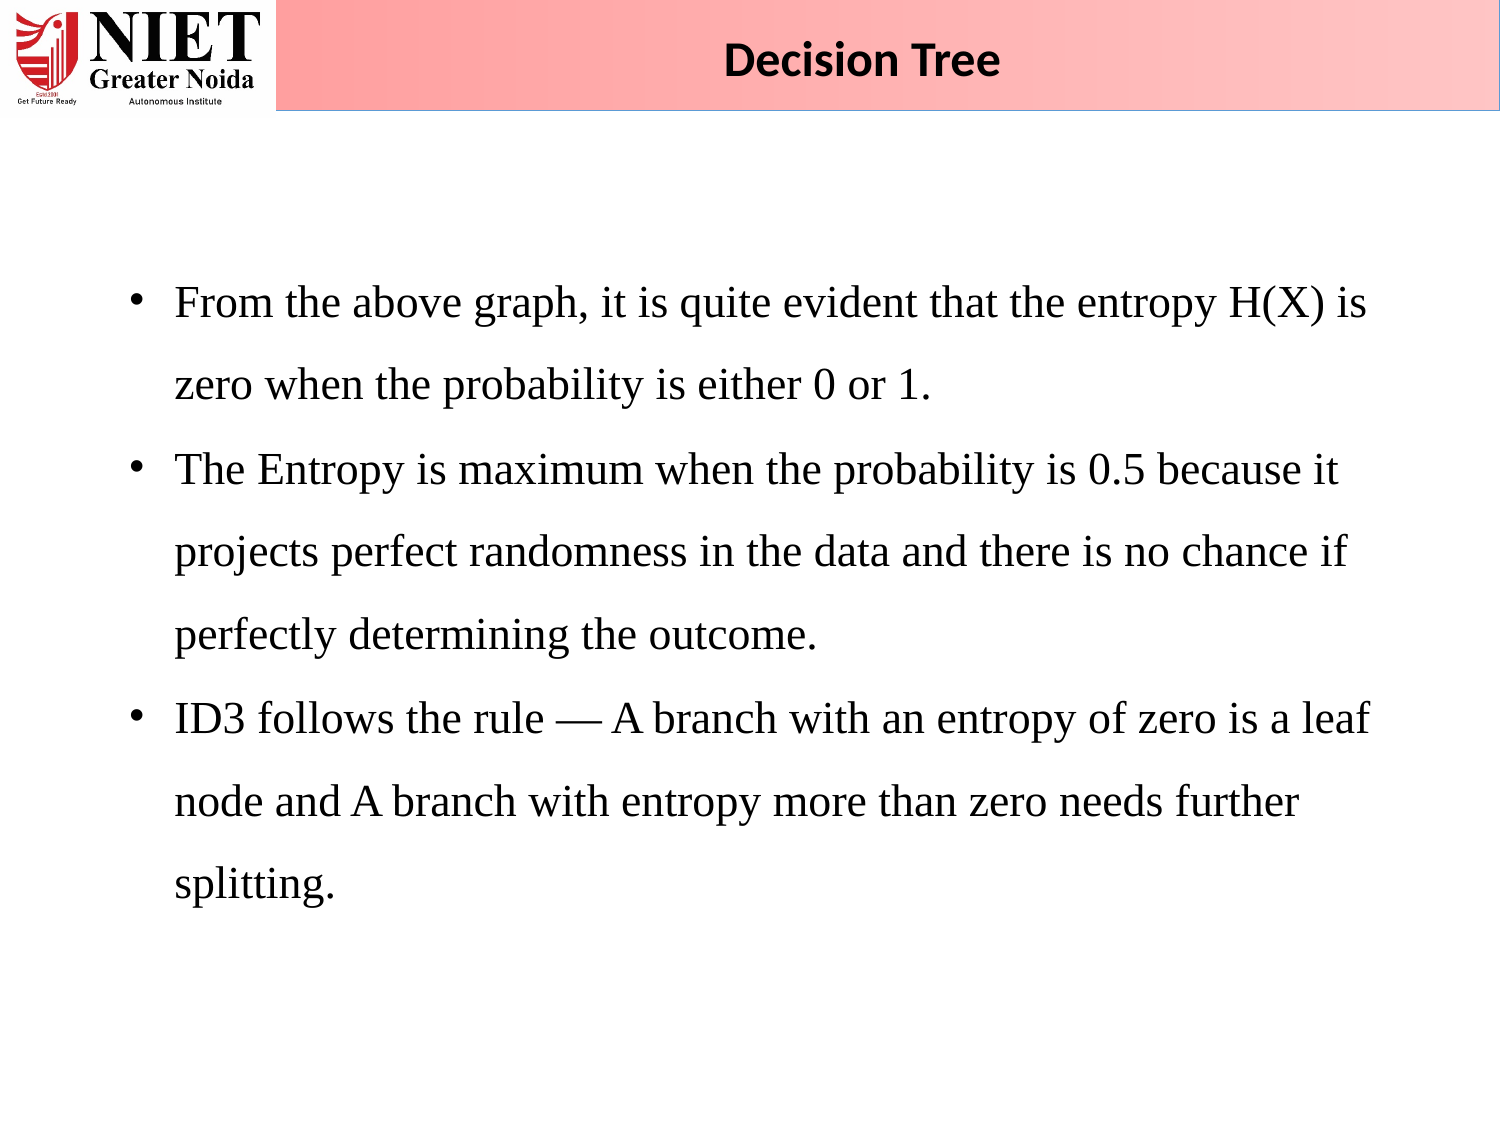

Decision Tree
From the above graph, it is quite evident that the entropy H(X) is zero when the probability is either 0 or 1.
The Entropy is maximum when the probability is 0.5 because it projects perfect randomness in the data and there is no chance if perfectly determining the outcome.
ID3 follows the rule — A branch with an entropy of zero is a leaf node and A branch with entropy more than zero needs further splitting.